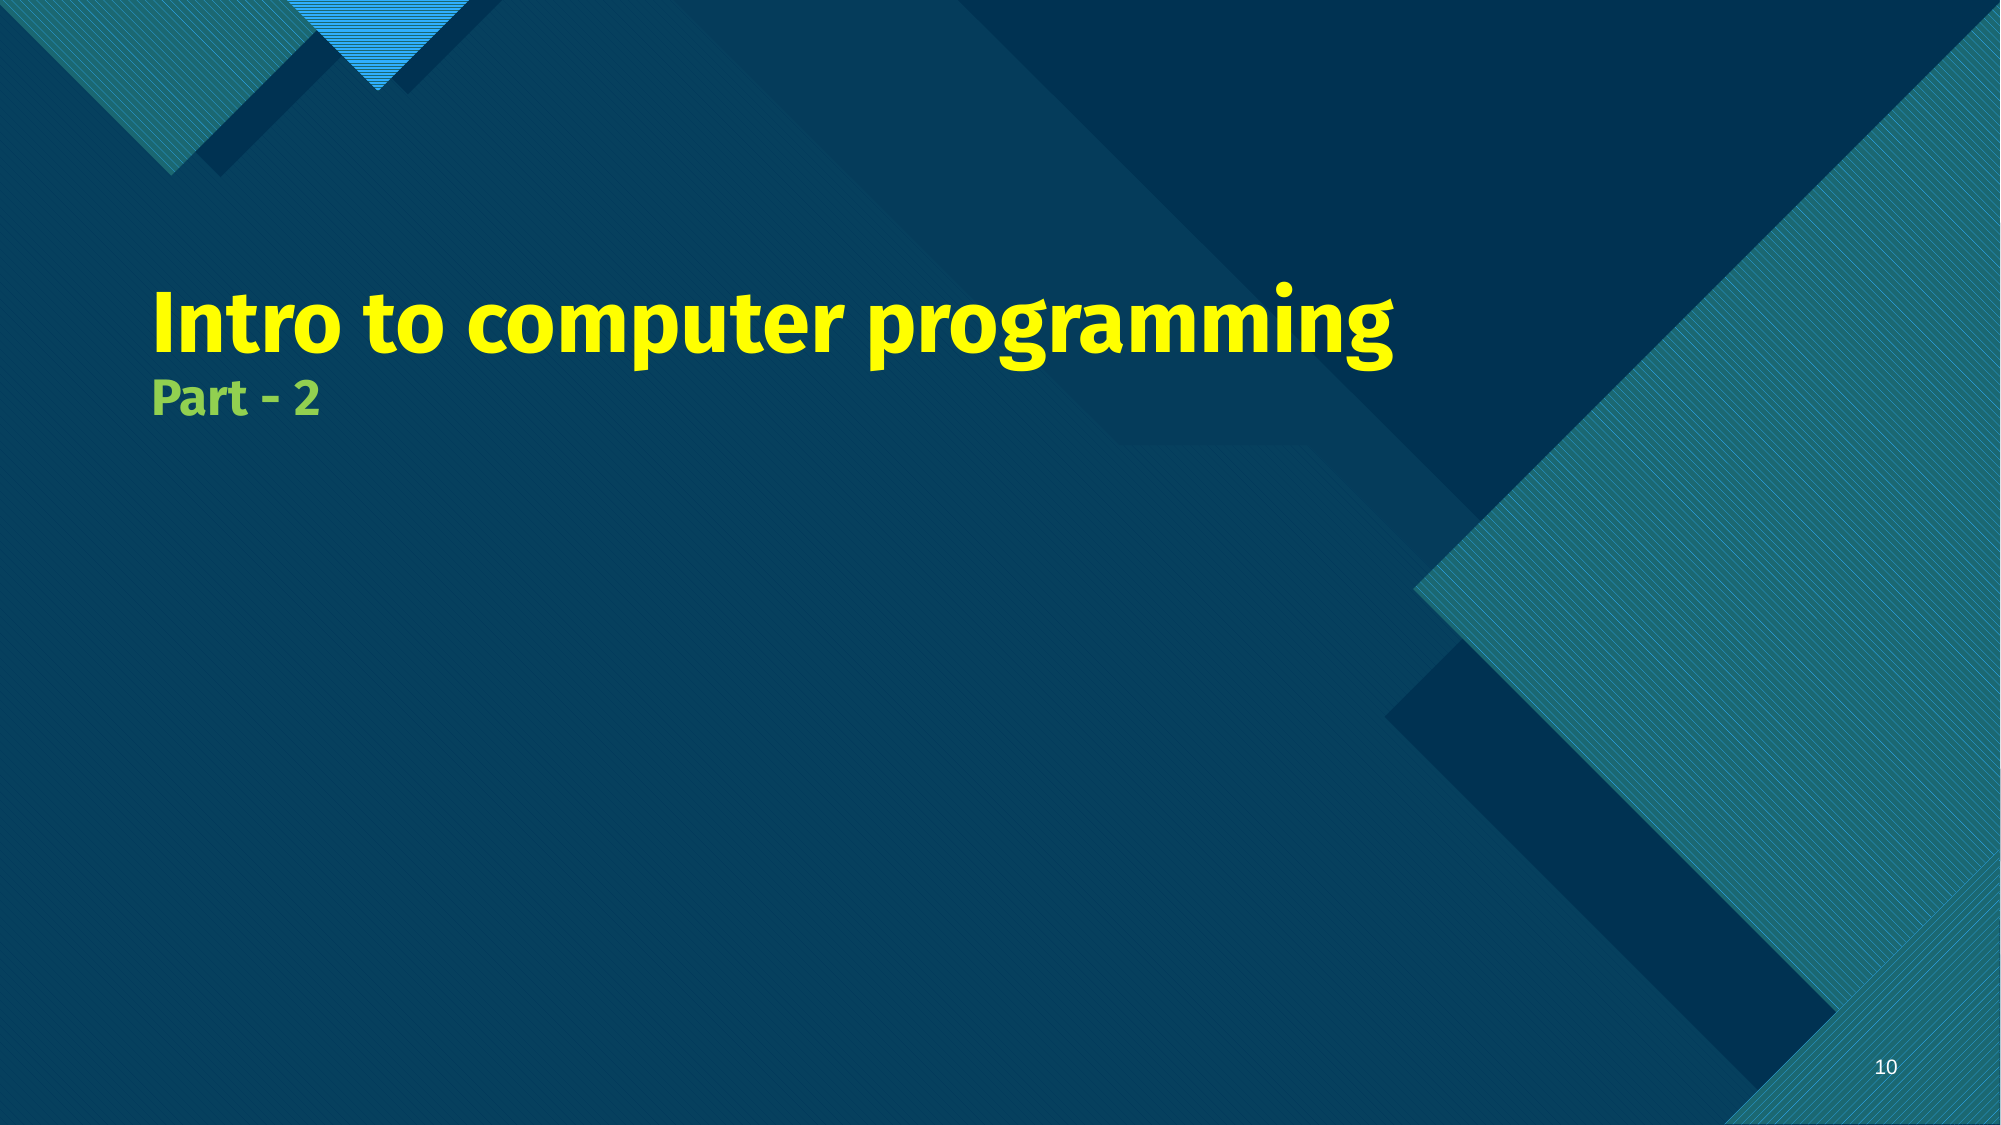

# Intro to computer programming Part - 2
10